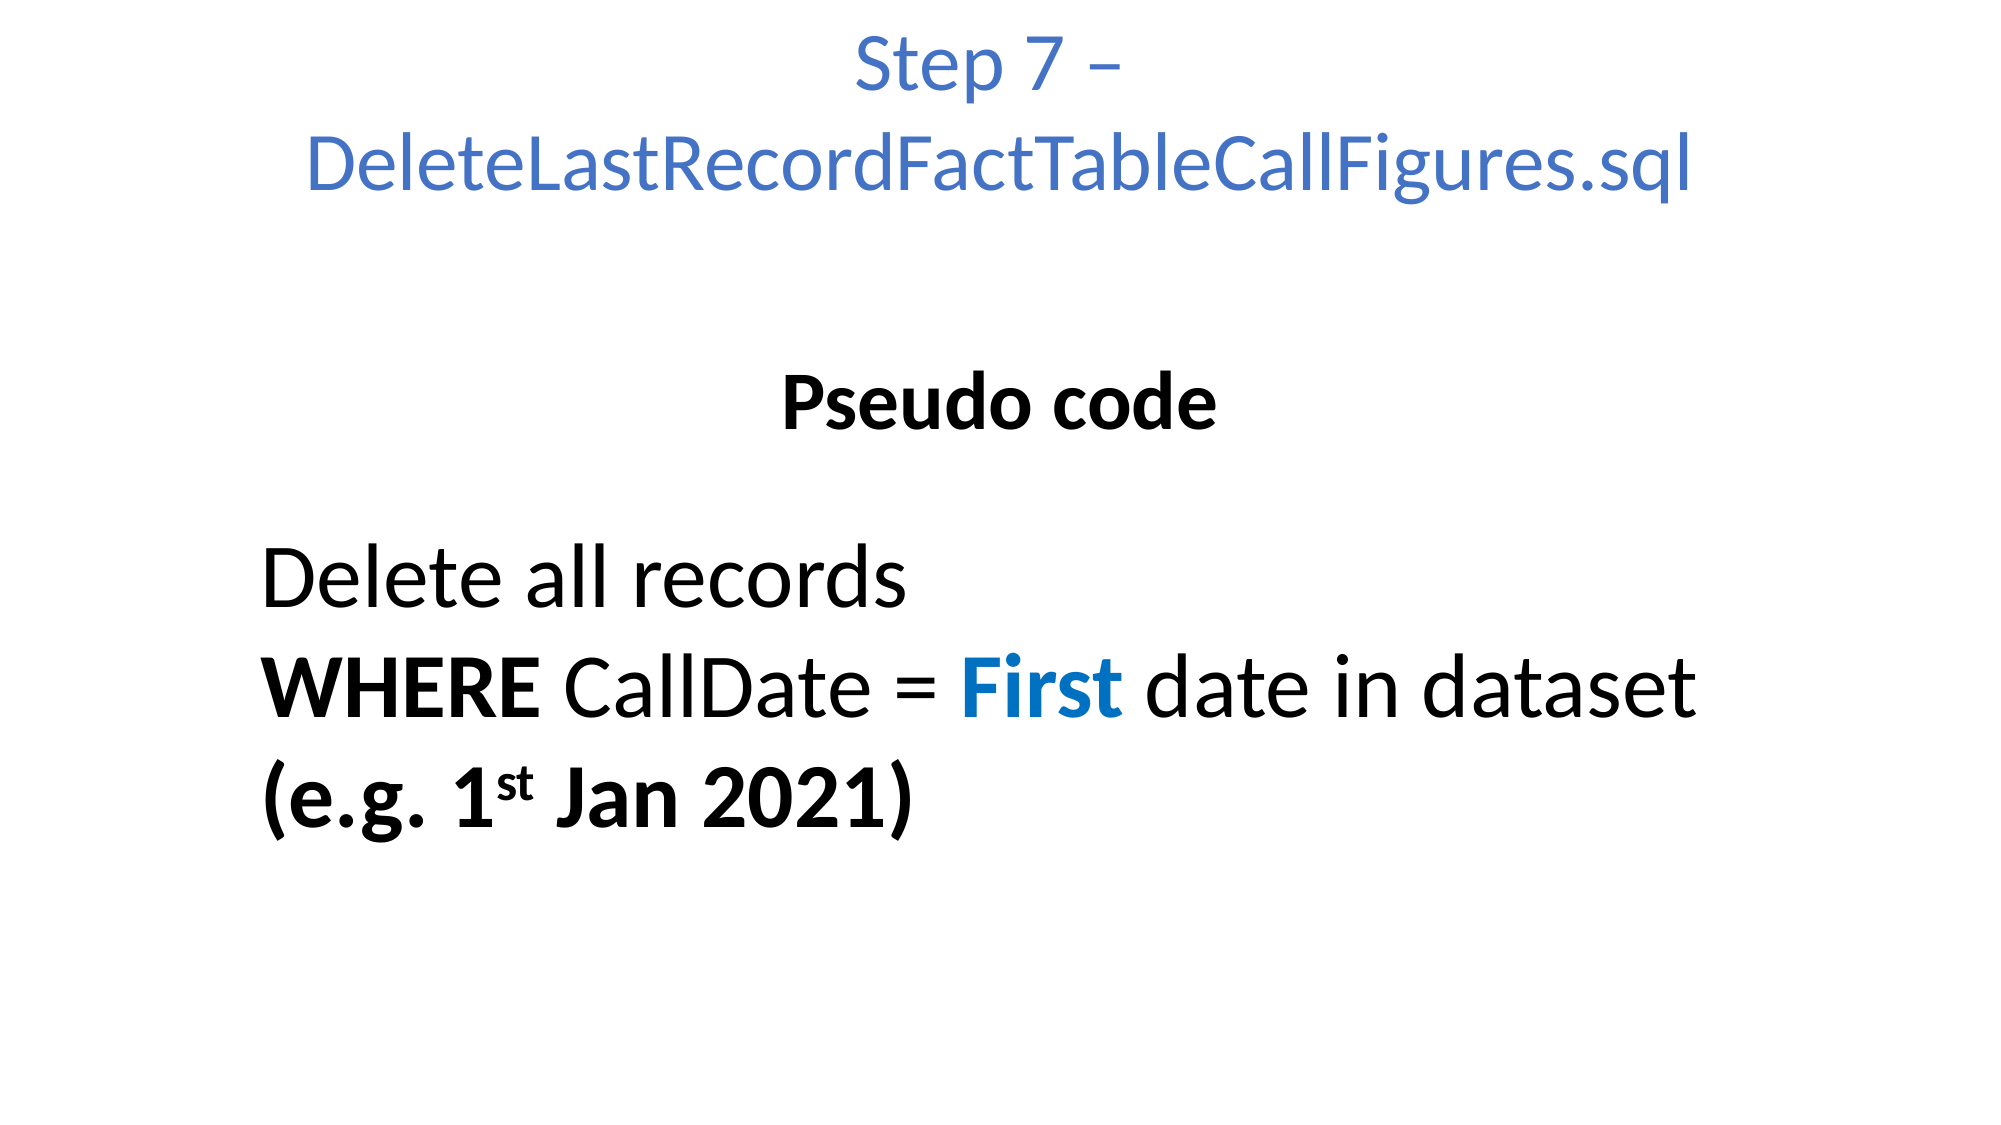

Step 7 –
DeleteLastRecordFactTableCallFigures.sql
Pseudo code

Delete all records
WHERE CallDate = First date in dataset
(e.g. 1st Jan 2021)